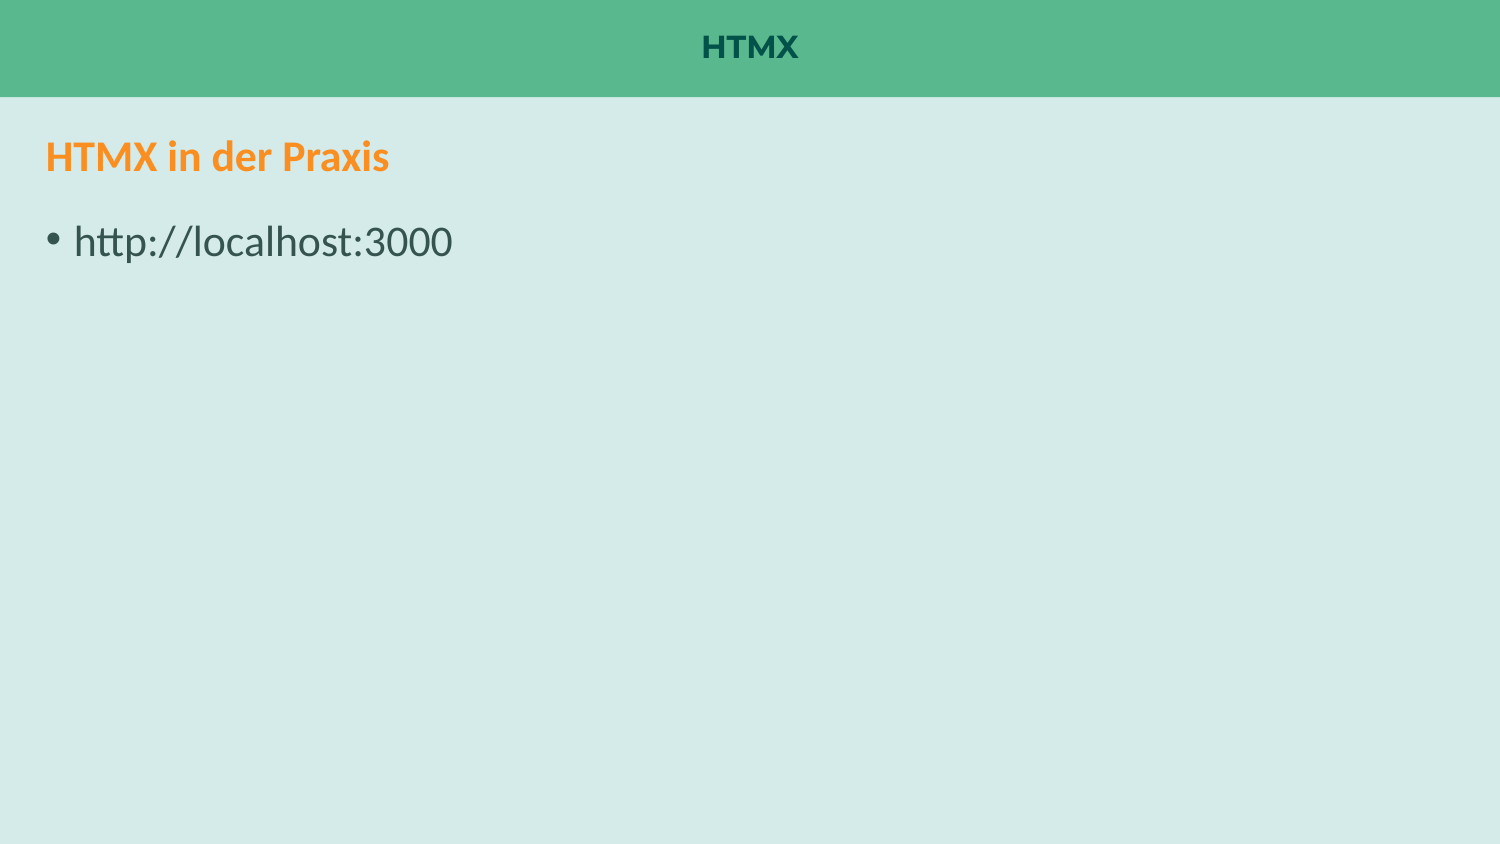

# HTMX
HTMX in der Praxis
http://localhost:3000